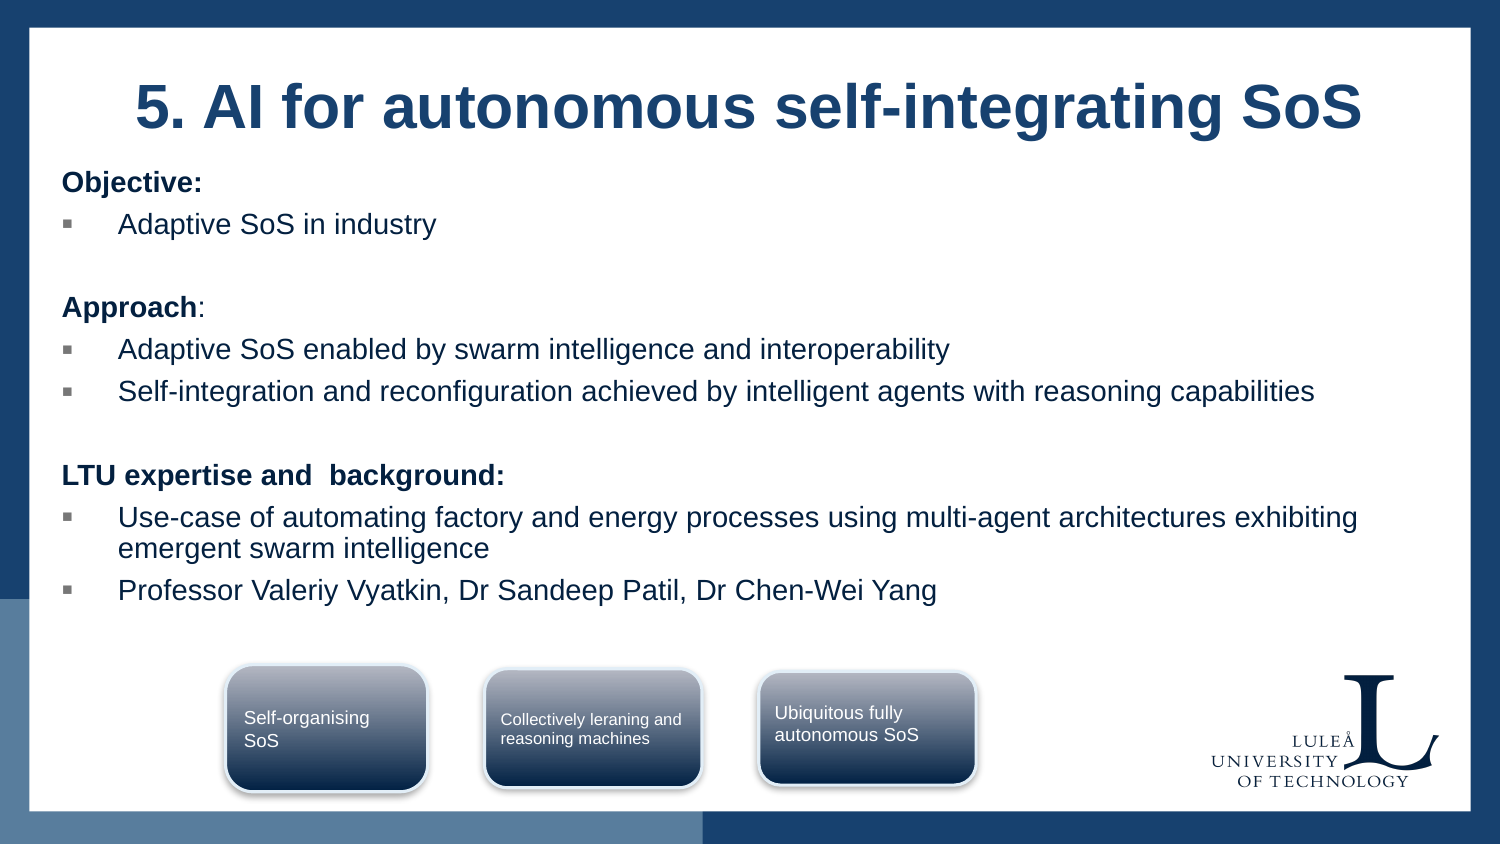

# 5. AI for autonomous self-integrating SoS
Objective:
Adaptive SoS in industry

Approach:
Adaptive SoS enabled by swarm intelligence and interoperability
Self-integration and reconfiguration achieved by intelligent agents with reasoning capabilities

LTU expertise and  background:
Use-case of automating factory and energy processes using multi-agent architectures exhibiting emergent swarm intelligence
Professor Valeriy Vyatkin, Dr Sandeep Patil, Dr Chen-Wei Yang

Self-organising SoS

Collectively leraning and reasoning machines

Ubiquitous fully autonomous SoS
63